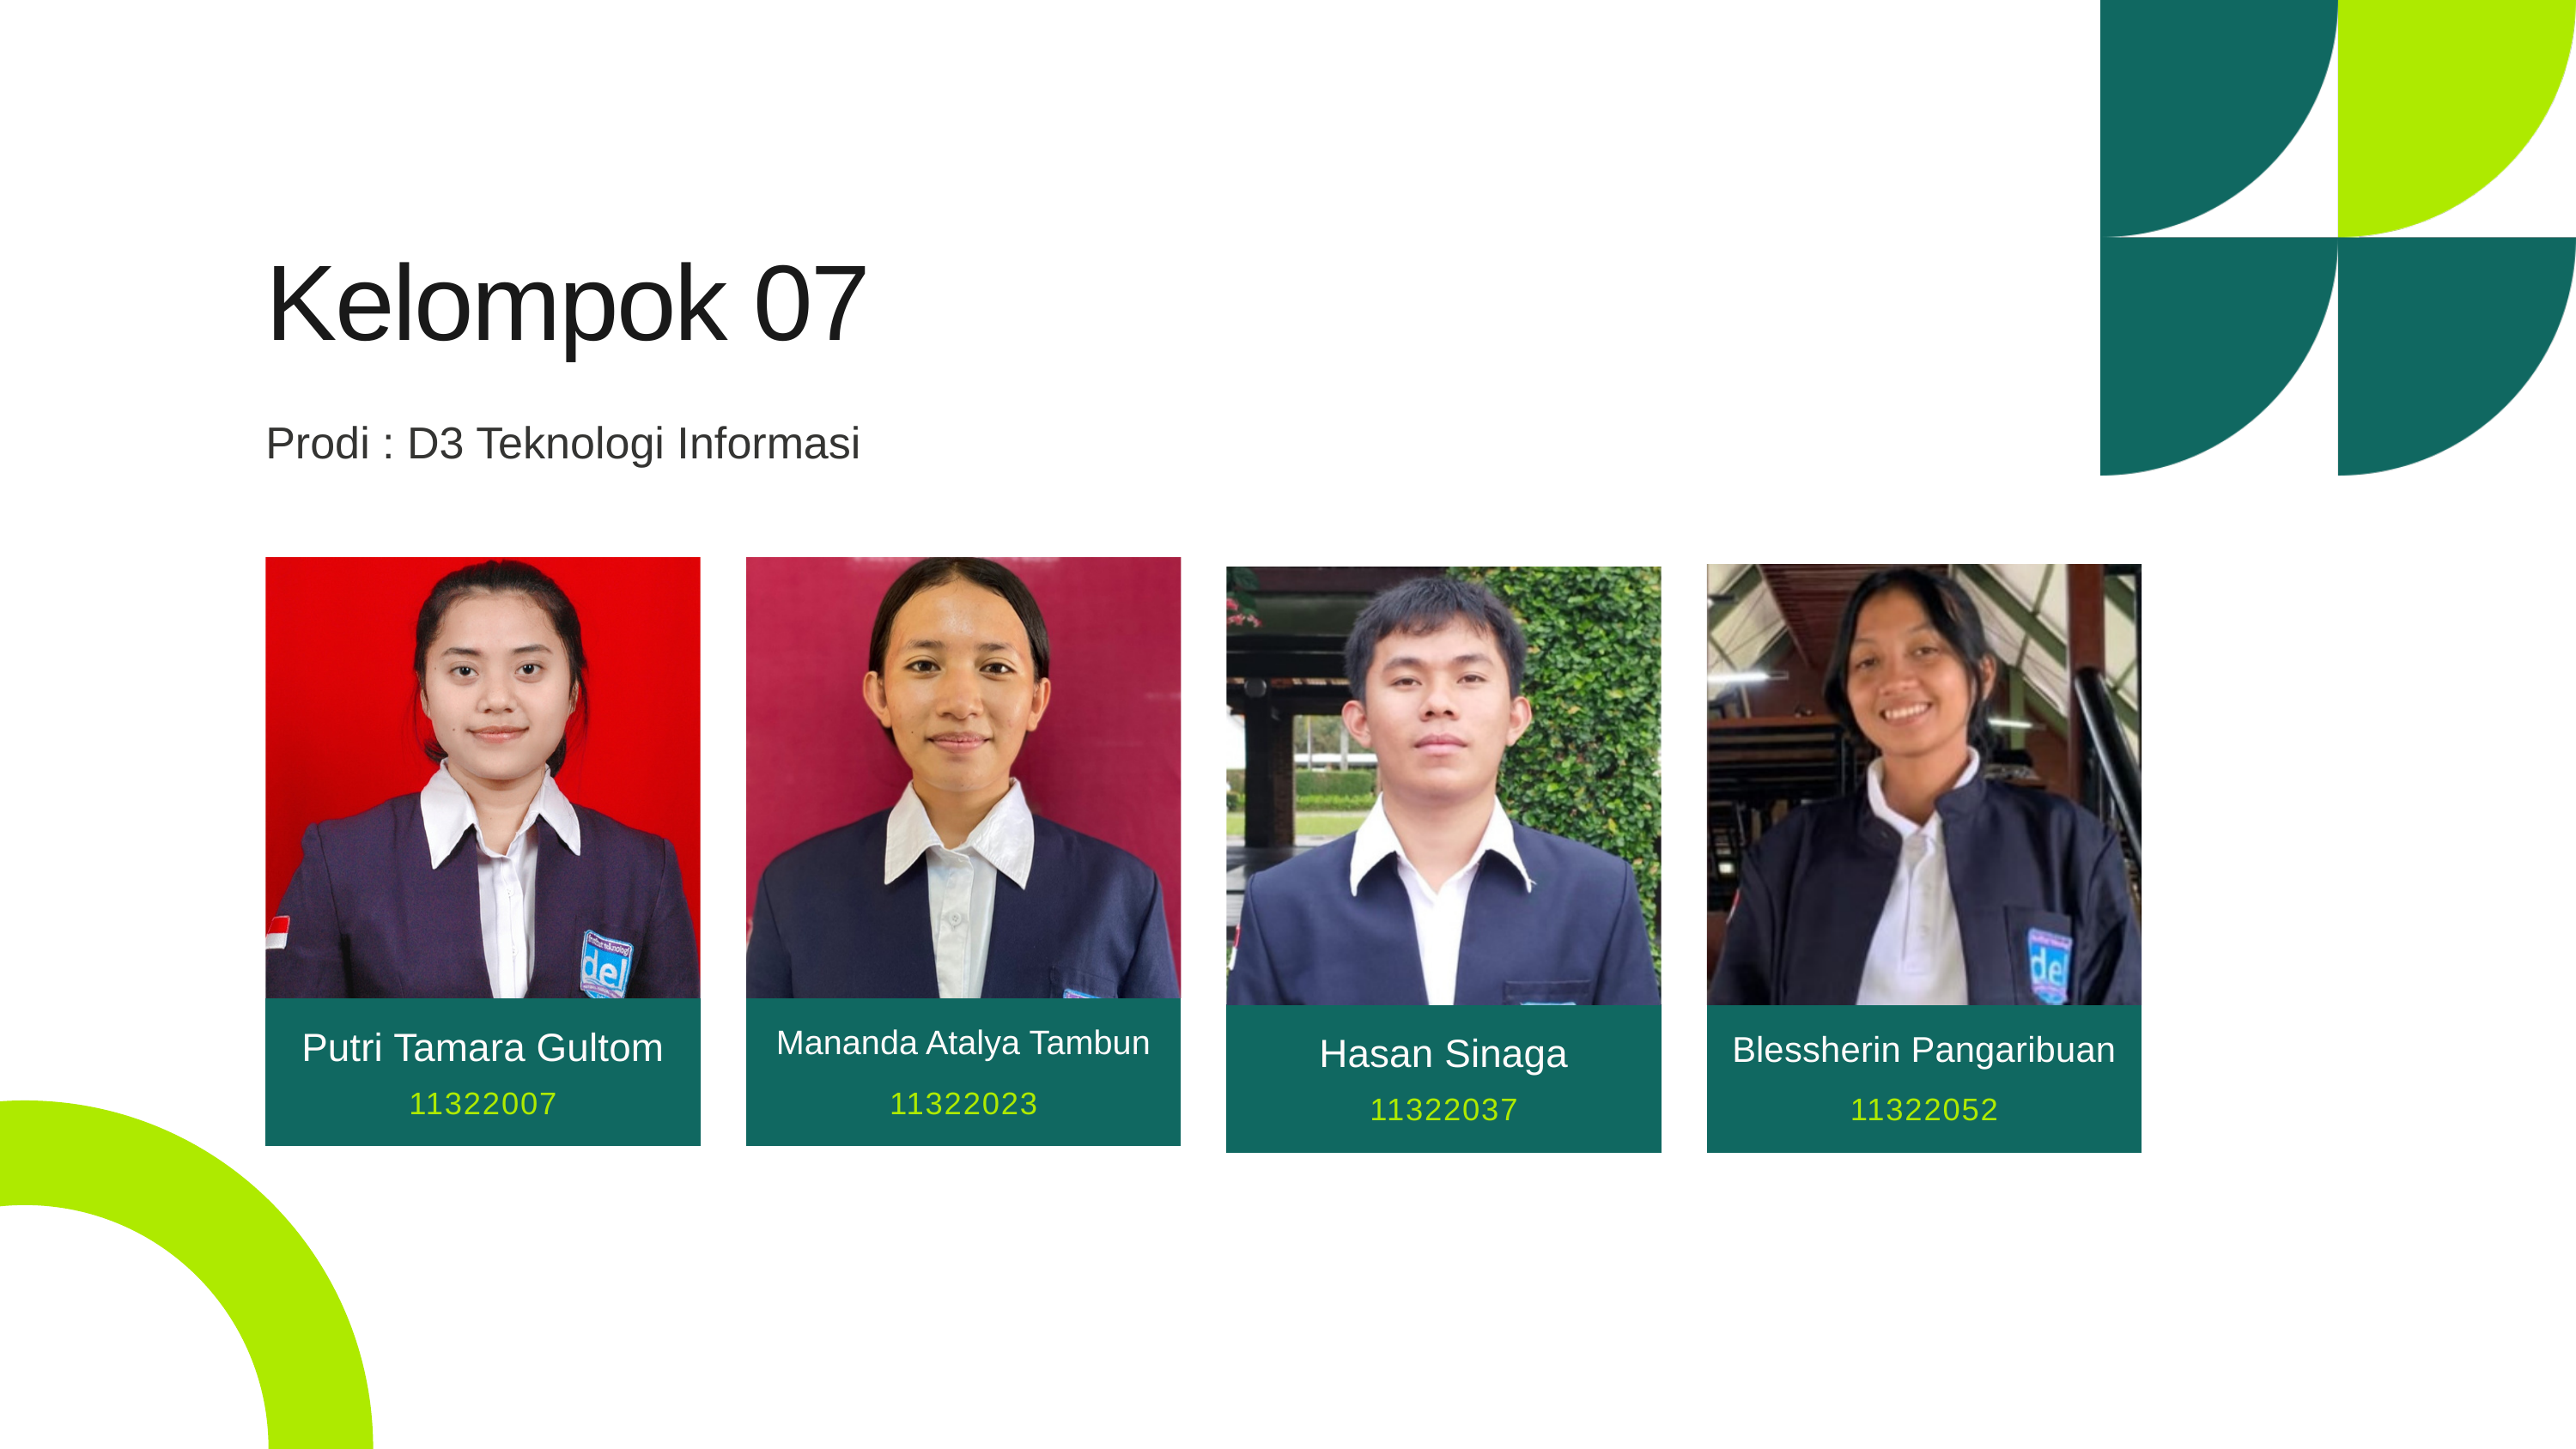

Kelompok 07
Prodi : D3 Teknologi Informasi

Putri Tamara Gultom
Mananda Atalya Tambun
Blessherin Pangaribuan
Hasan Sinaga
11322007
11322023
11322037
11322052